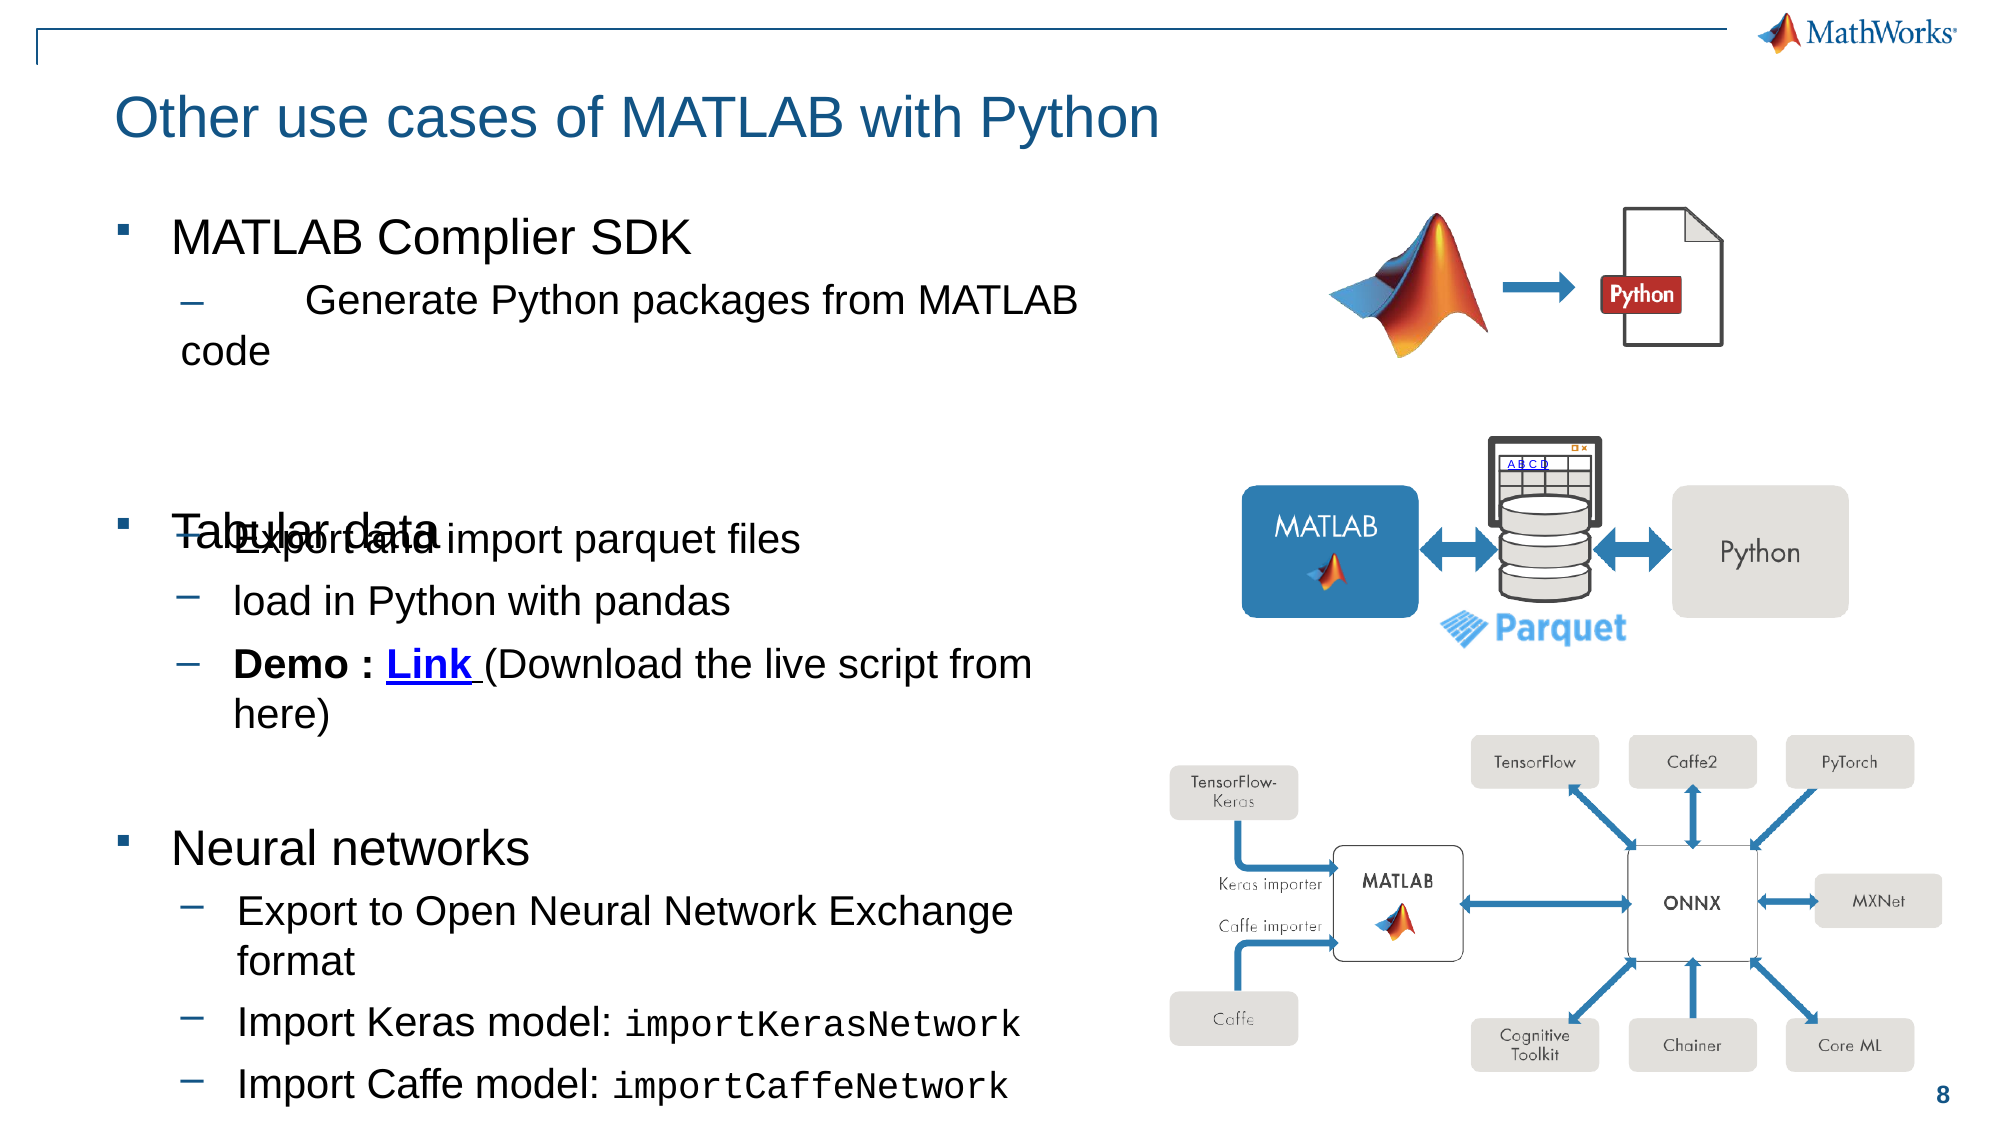

# Other use cases of MATLAB with Python
MATLAB Complier SDK
–	Generate Python packages from MATLAB code

Tabular data

A B C D
Export and import parquet files
load in Python with pandas
Demo : Link (Download the live script from here)

Neural networks
Export to Open Neural Network Exchange format
Import Keras model: importKerasNetwork
Import Caffe model: importCaffeNetwork
Demo: Link (Download the live script from here)

8